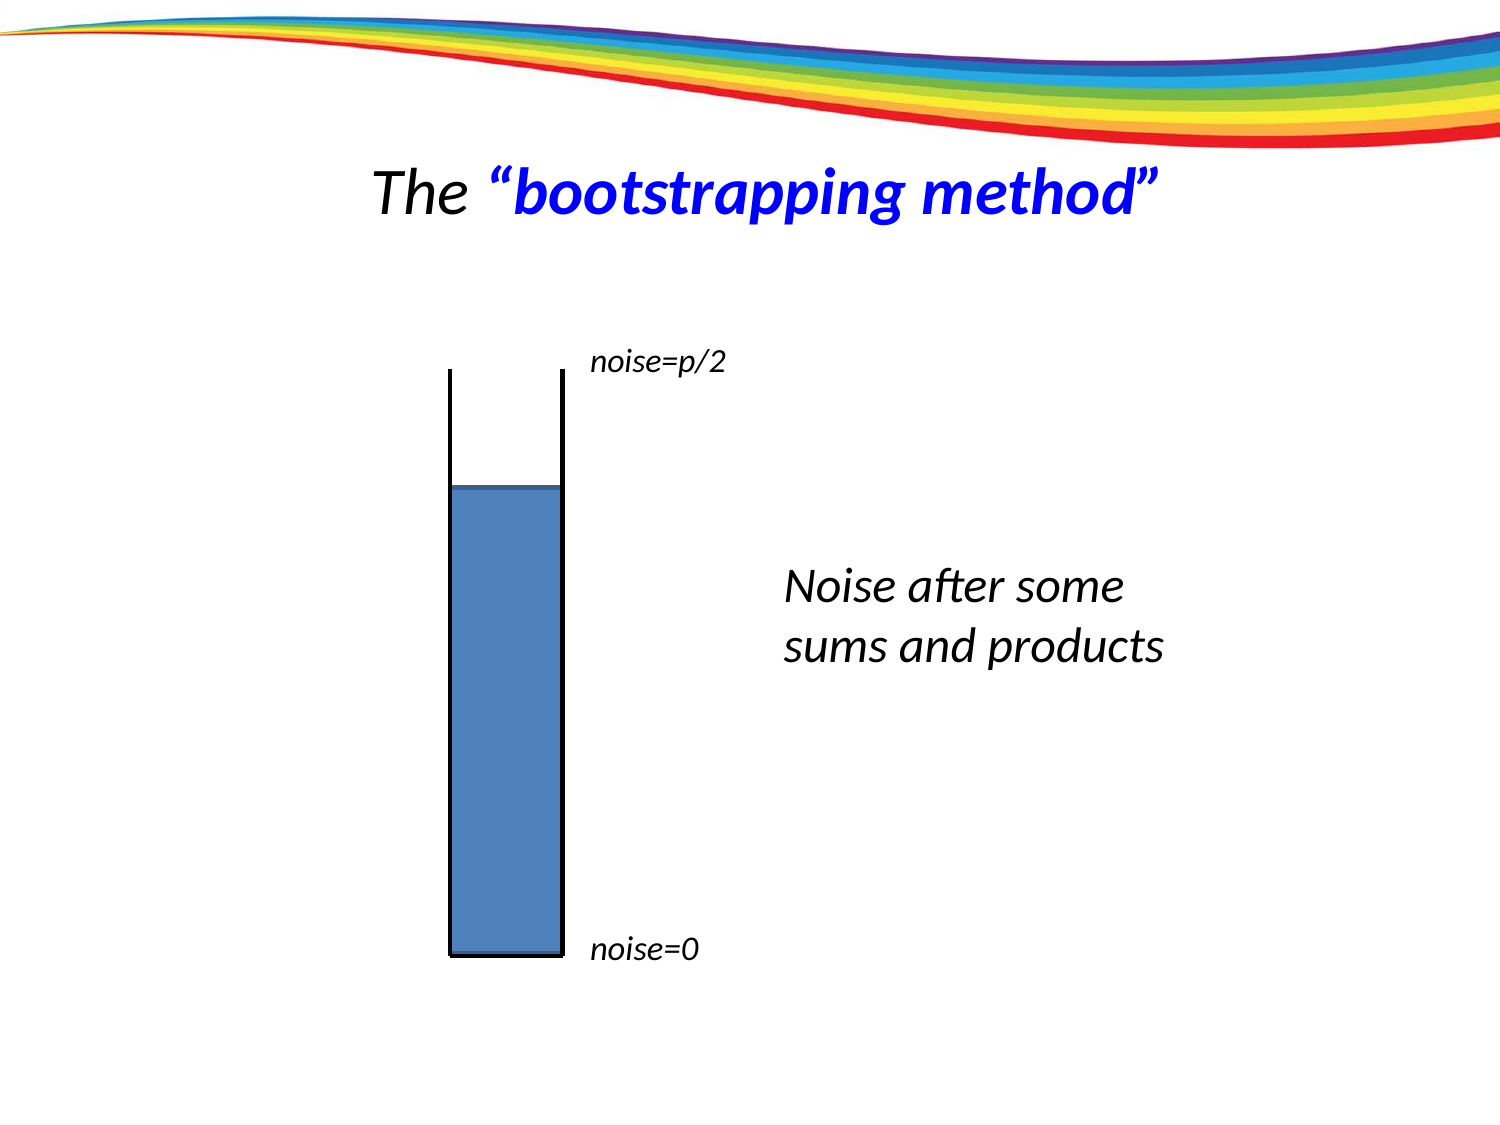

The “bootstrapping method”
noise=p/2

Noise after some
sums and products
noise=0